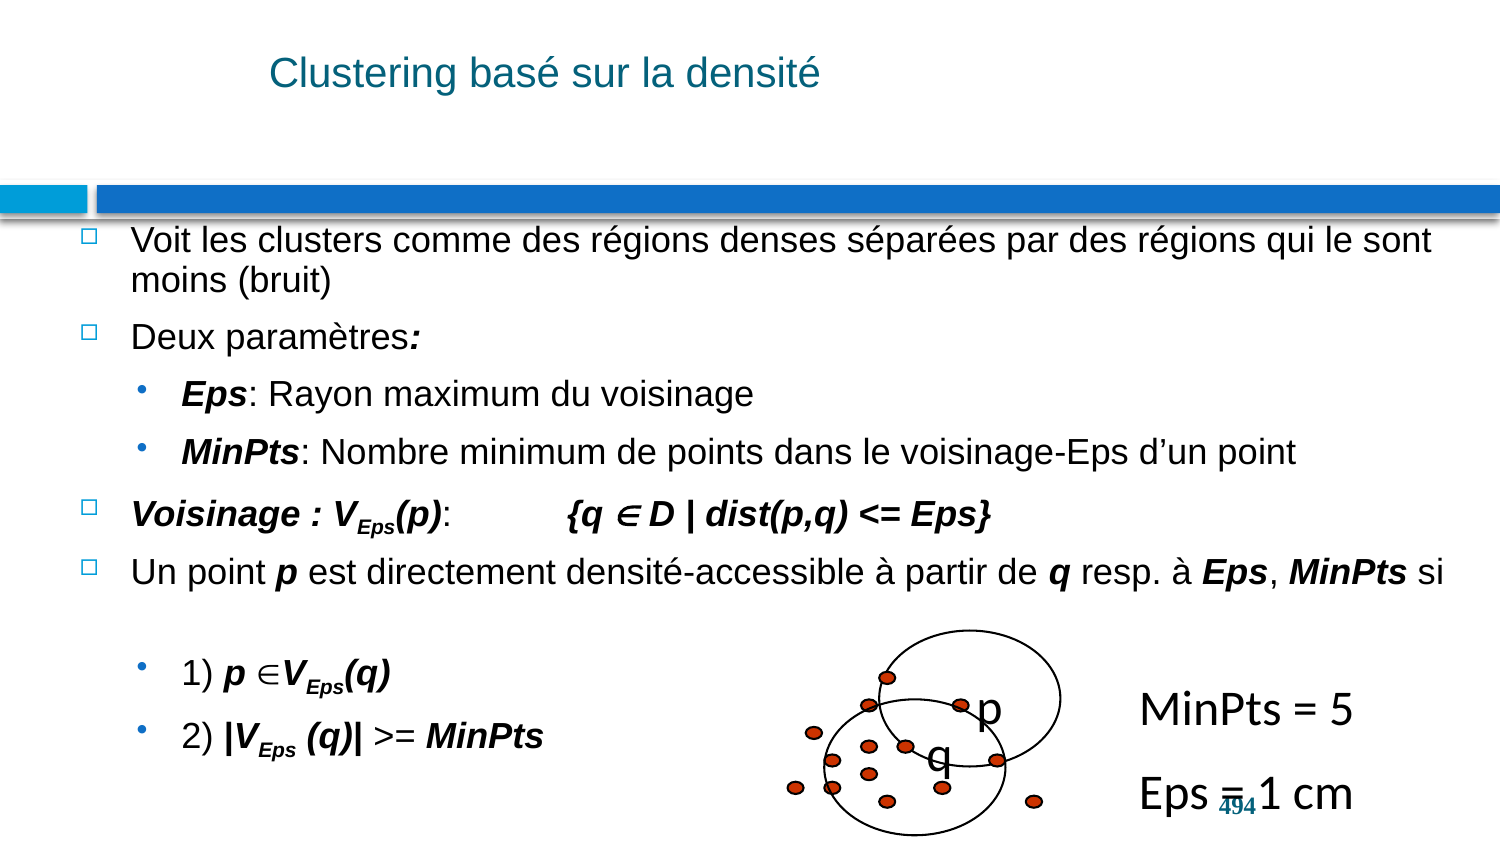

# Clustering basé sur la densité
Voit les clusters comme des régions denses séparées par des régions qui le sont moins (bruit)
Deux paramètres:
Eps: Rayon maximum du voisinage
MinPts: Nombre minimum de points dans le voisinage-Eps d’un point
Voisinage : VEps(p):	{q ∈ D | dist(p,q) <= Eps}
Un point p est directement densité-accessible à partir de q resp. à Eps, MinPts si
1) p ∈VEps(q)
2) |VEps (q)| >= MinPts

p

q

MinPts = 5
Eps = 1 cm
494